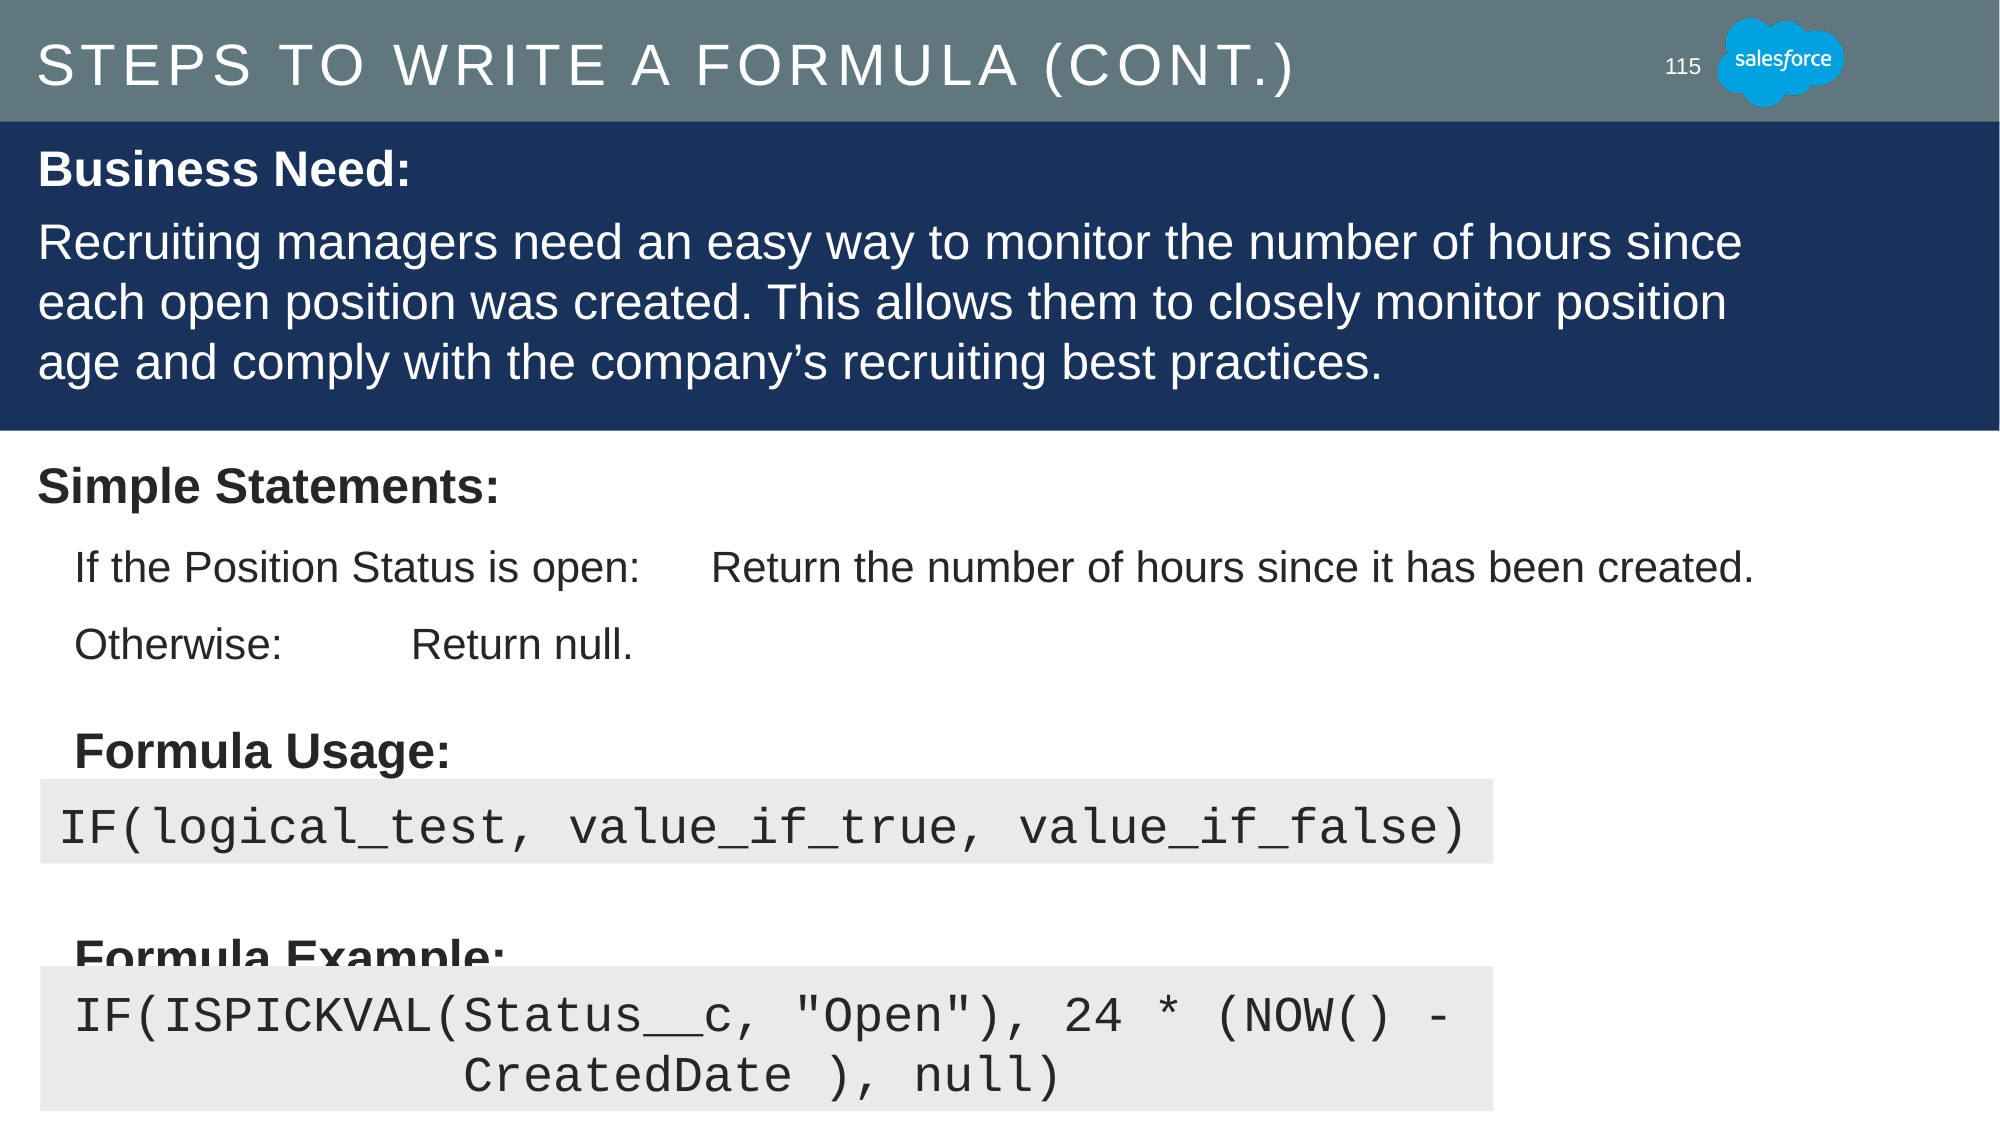

# Steps to Write a Formula (cont.)
115
Business Need:
Recruiting managers need an easy way to monitor the number of hours since
each open position was created. This allows them to closely monitor position
age and comply with the company’s recruiting best practices.

Simple Statements:
If the Position Status is open:	   Return the number of hours since it has been created.
Otherwise:	   Return null.
Formula Usage:
Formula Example:
IF(logical_test, value_if_true, value_if_false)
IF(ISPICKVAL(Status__c, "Open"), 24 * (NOW() - CreatedDate ), null)